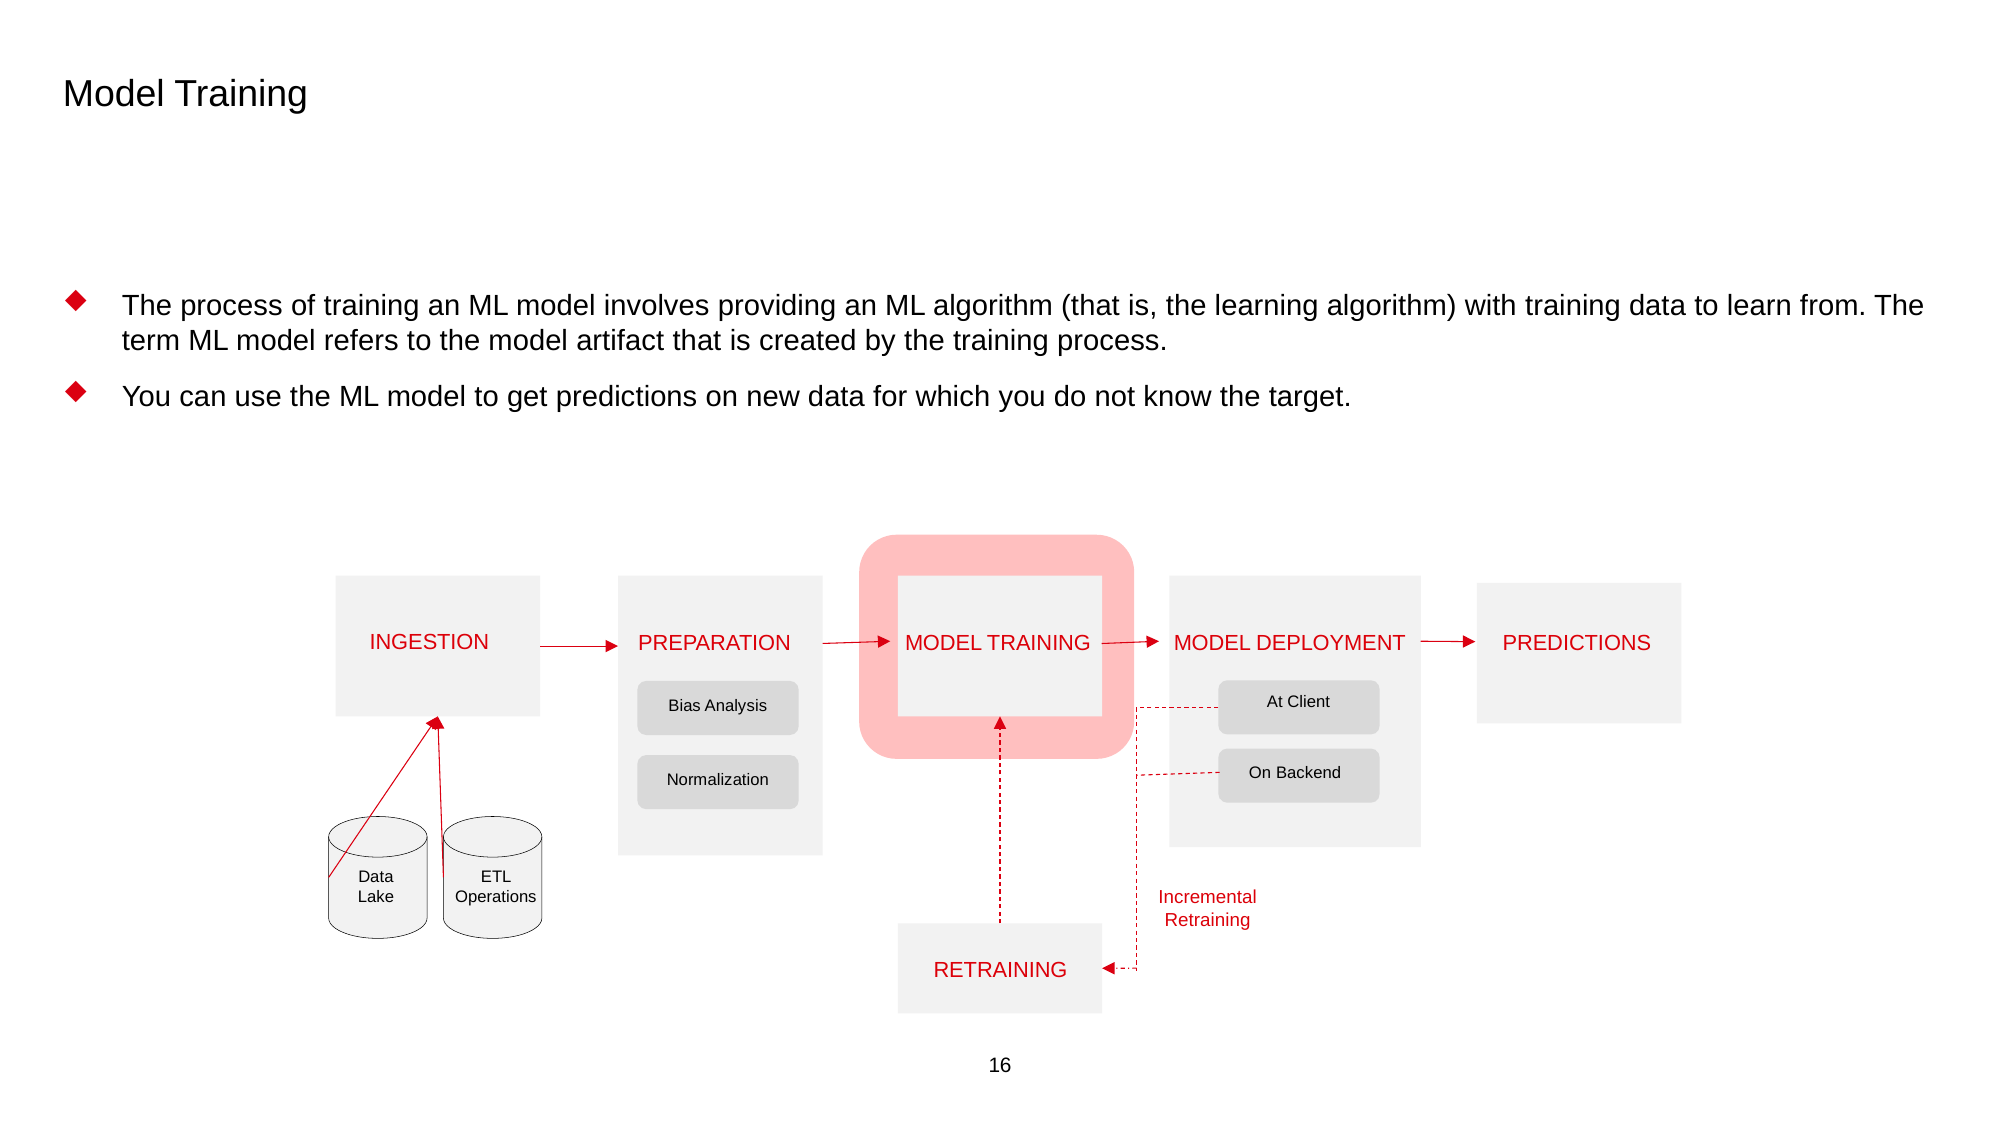

# Model Training
The process of training an ML model involves providing an ML algorithm (that is, the learning algorithm) with training data to learn from. The term ML model refers to the model artifact that is created by the training process.
You can use the ML model to get predictions on new data for which you do not know the target.

INGESTION
MODEL DEPLOYMENT
PREDICTIONS
MODEL TRAINING
PREPARATION

At Client
Bias Analysis

On Backend
Normalization

Data Lake
ETL Operations
Incremental Retraining

RETRAINING